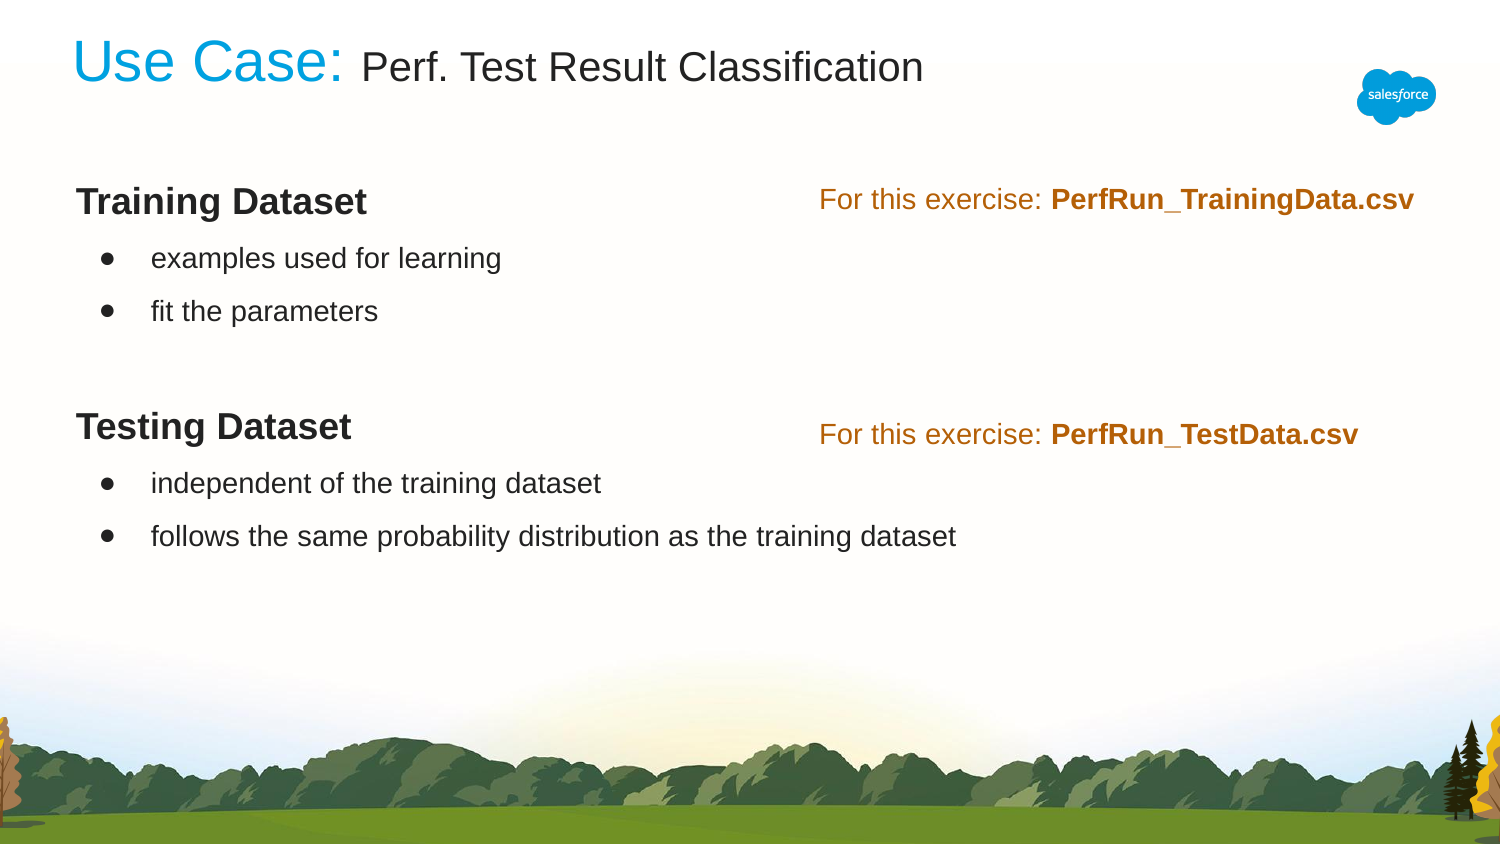

# Use Case: Perf. Test Result Classification

Training Dataset
examples used for learning
fit the parameters

Testing Dataset
independent of the training dataset
follows the same probability distribution as the training dataset
For this exercise: PerfRun_TrainingData.csv
For this exercise: PerfRun_TestData.csv